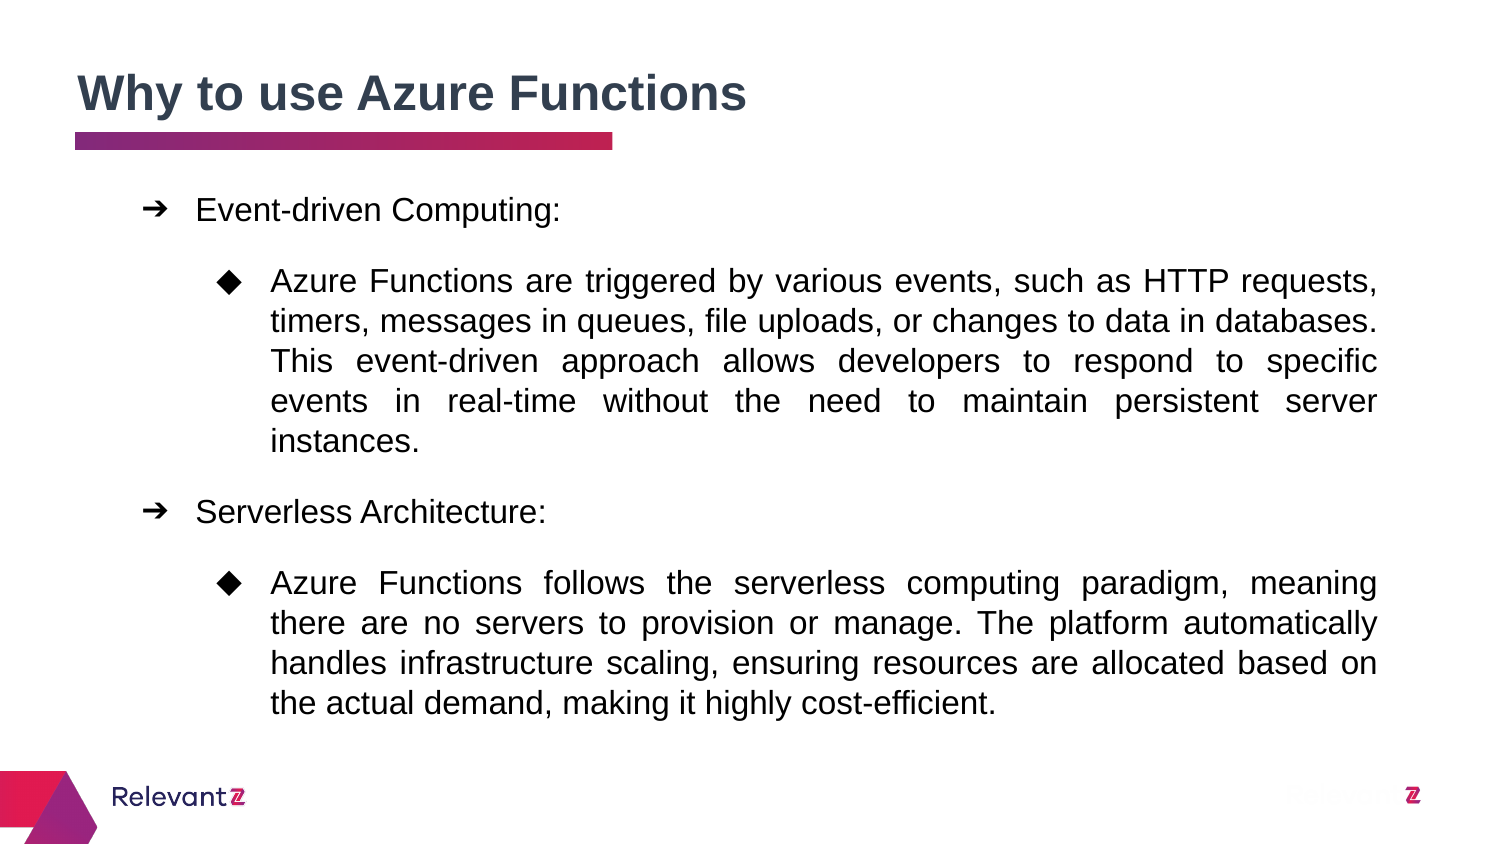

Why to use Azure Functions
# Event-driven Computing:
Azure Functions are triggered by various events, such as HTTP requests, timers, messages in queues, file uploads, or changes to data in databases. This event-driven approach allows developers to respond to specific events in real-time without the need to maintain persistent server instances.
Serverless Architecture:
Azure Functions follows the serverless computing paradigm, meaning there are no servers to provision or manage. The platform automatically handles infrastructure scaling, ensuring resources are allocated based on the actual demand, making it highly cost-efficient.